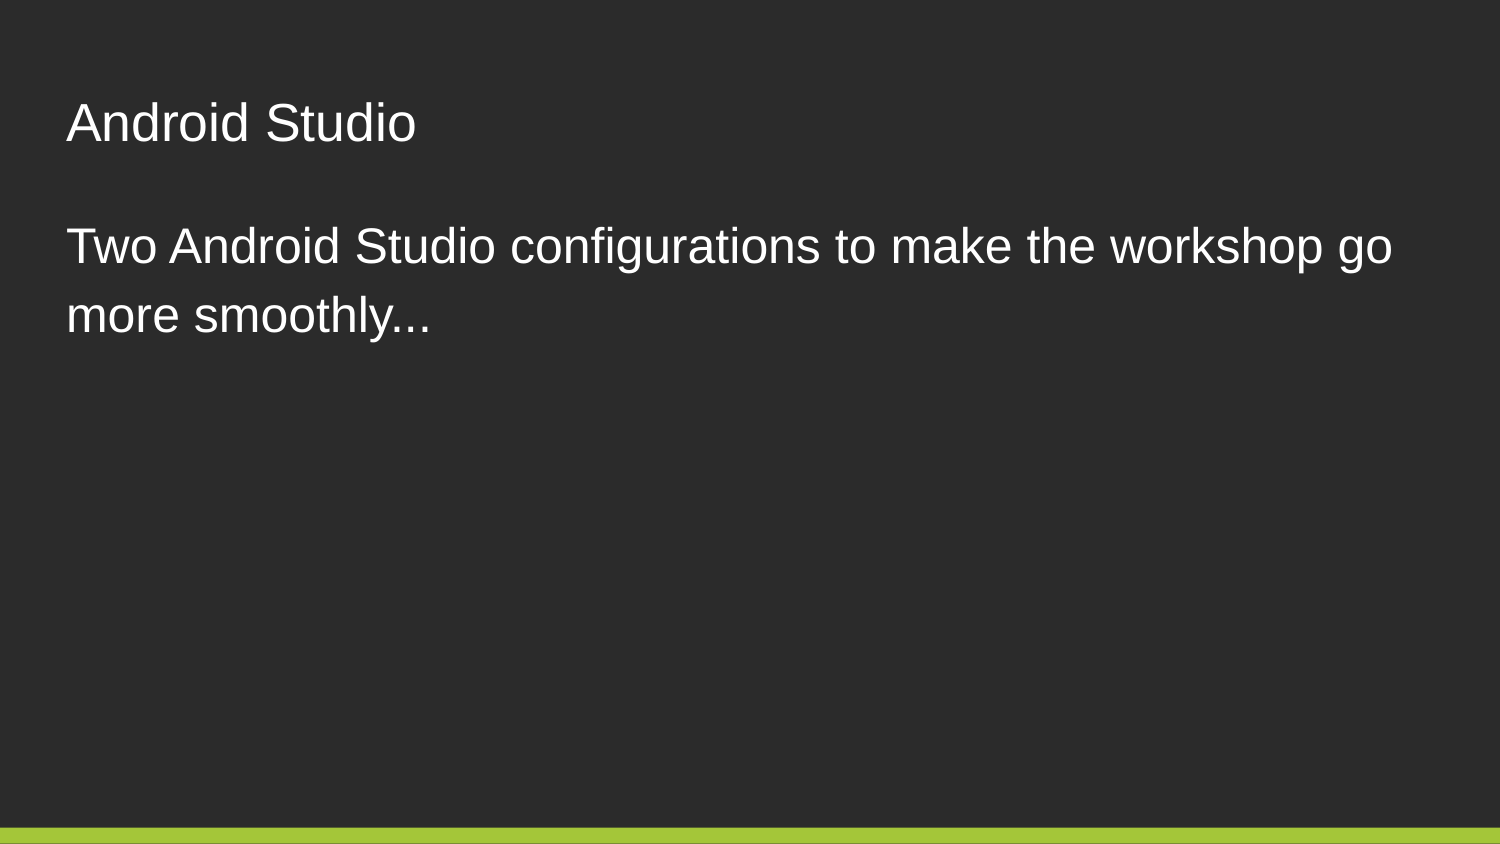

# Android Studio
Two Android Studio configurations to make the workshop go more smoothly...